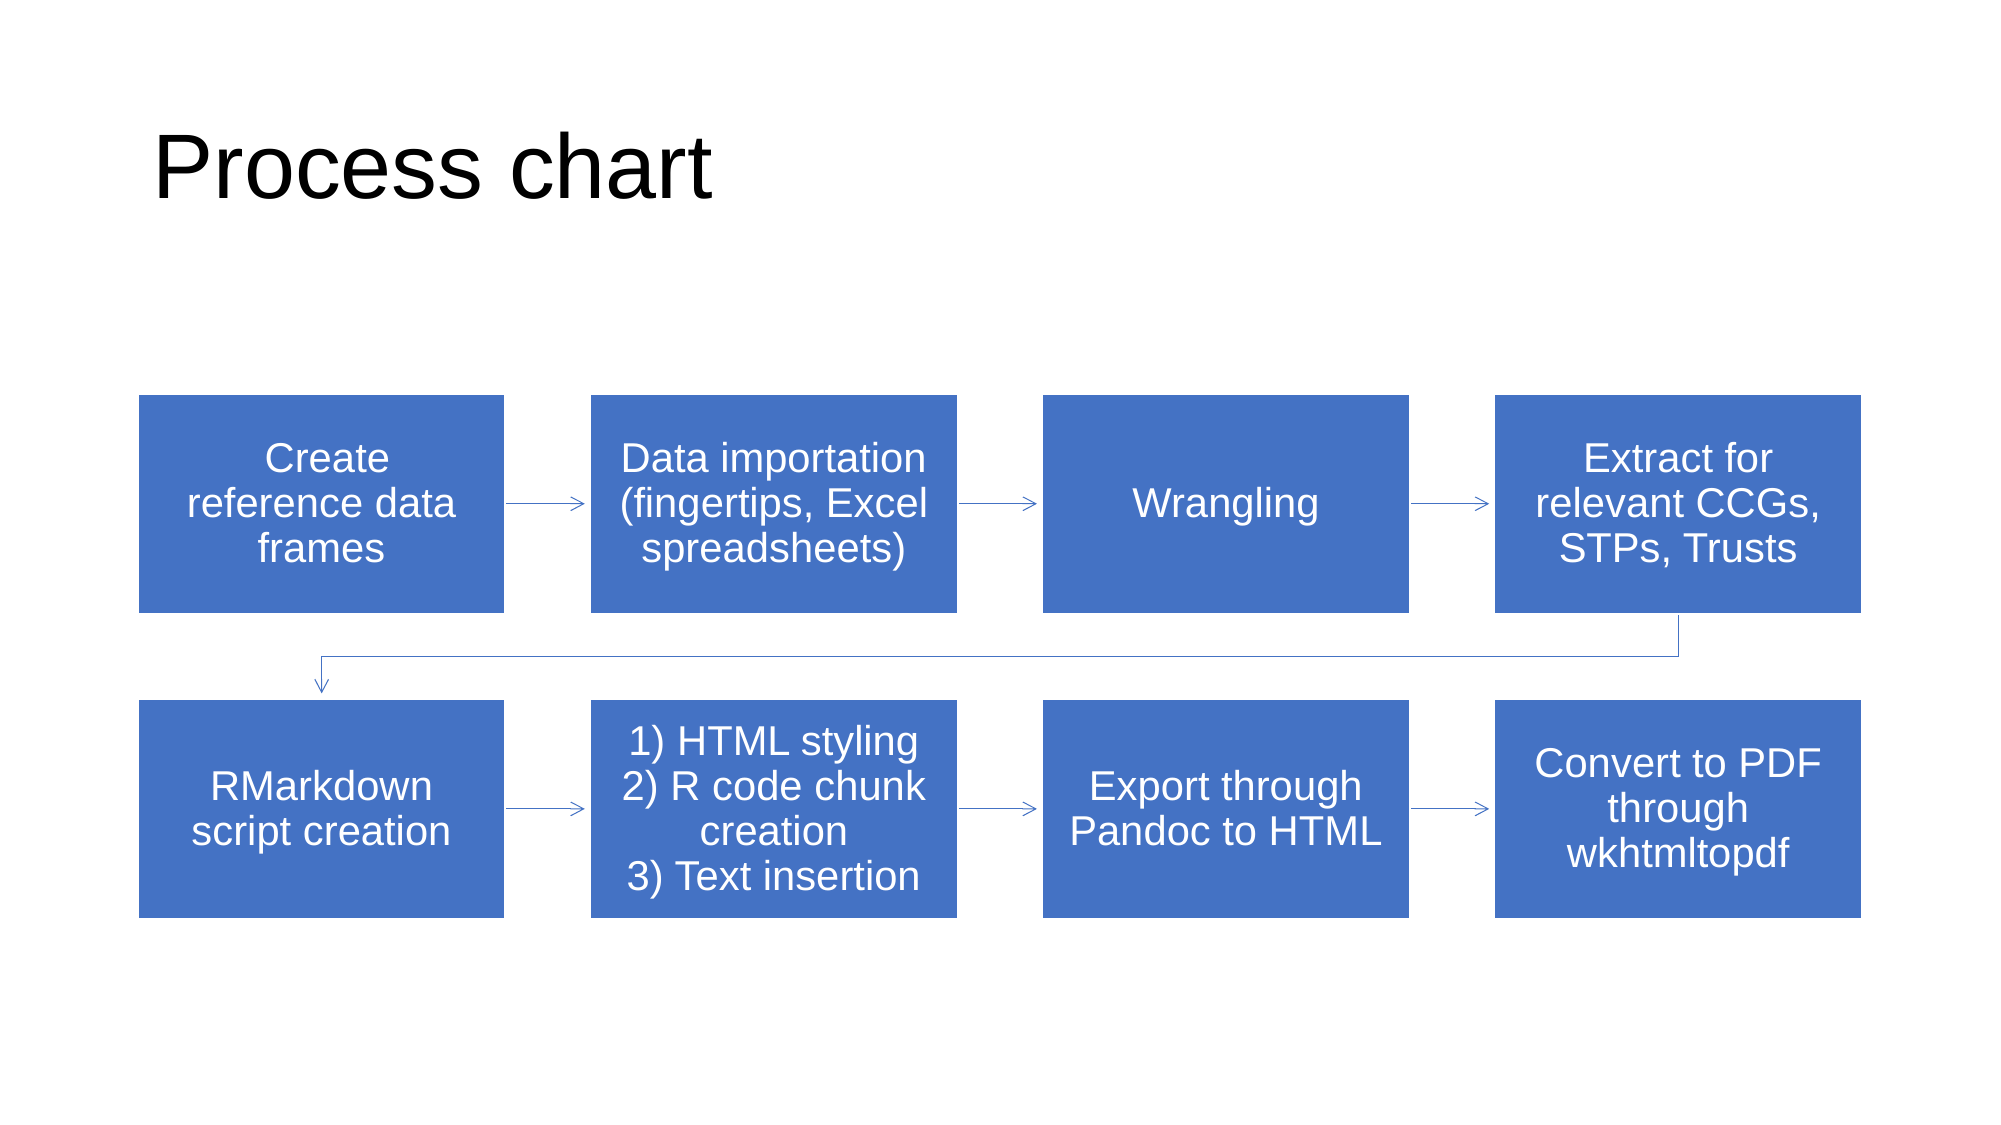

# Process chart

 Create reference data frames

Data importation (fingertips, Excel spreadsheets)

Wrangling

Extract for relevant CCGs, STPs, Trusts

RMarkdown script creation

1) HTML styling
2) R code chunk creation
3) Text insertion

Export through Pandoc to HTML
Convert to PDF through wkhtmltopdf